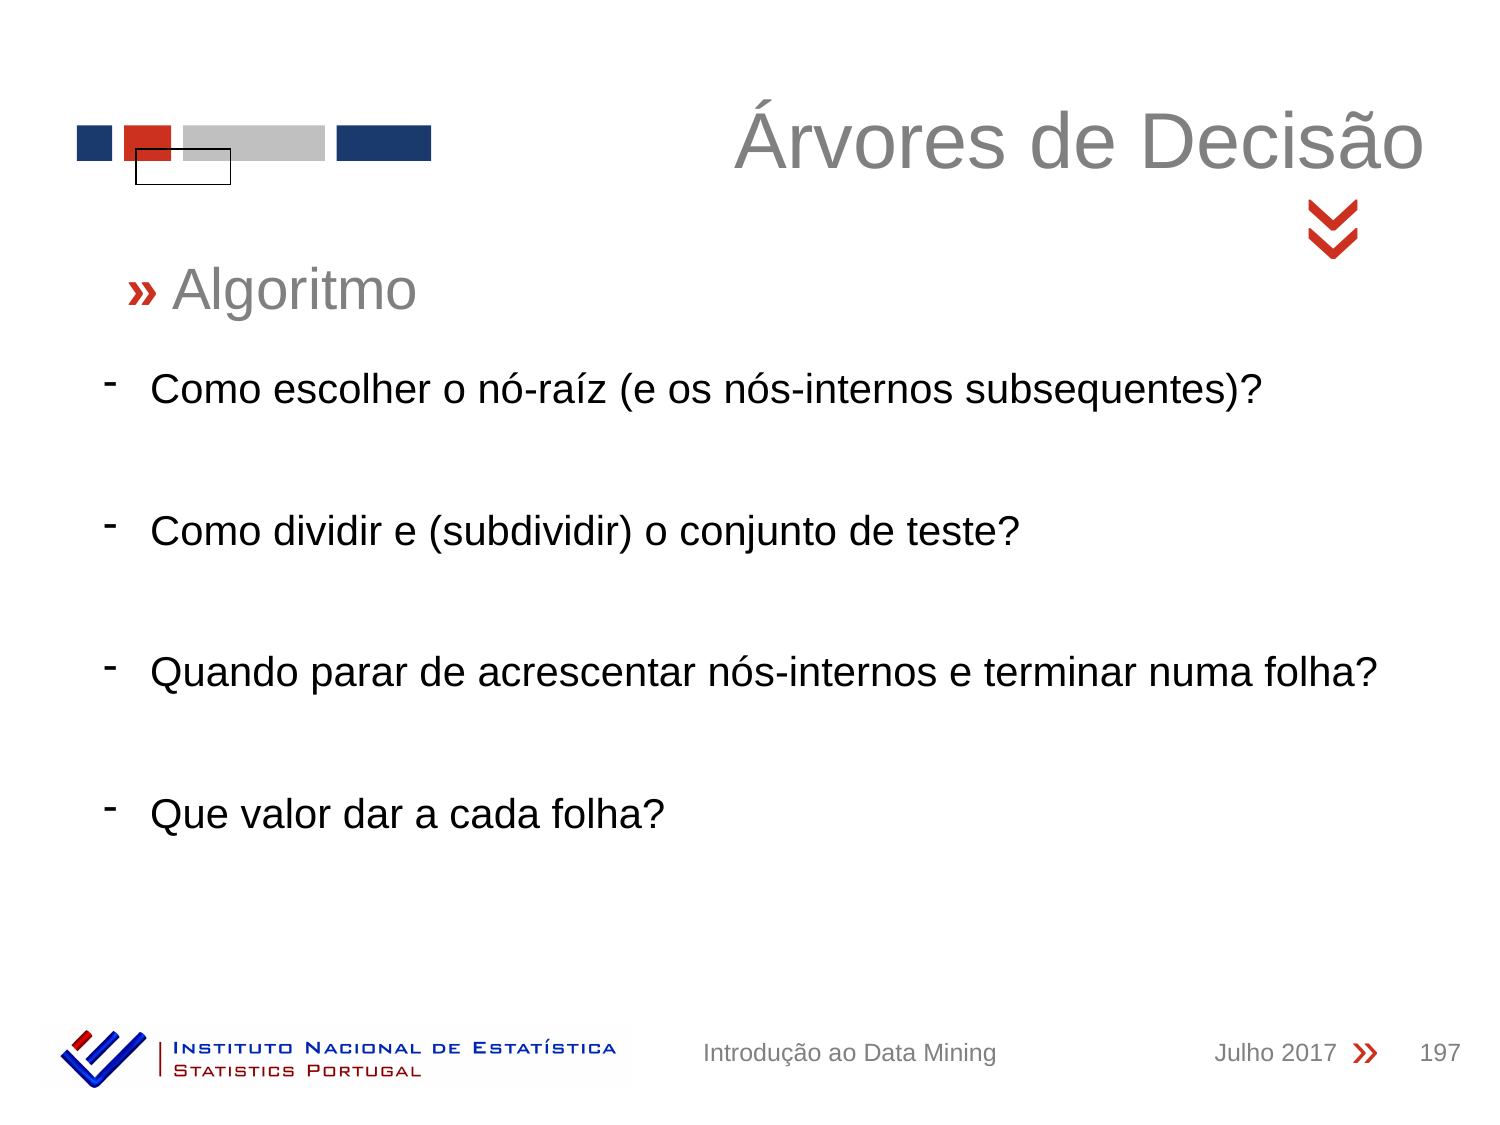

Árvores de Decisão
«
» Algoritmo
 Como escolher o nó-raíz (e os nós-internos subsequentes)?

 Como dividir e (subdividir) o conjunto de teste?

 Quando parar de acrescentar nós-internos e terminar numa folha?

 Que valor dar a cada folha?
Introdução ao Data Mining
Julho 2017
197
«